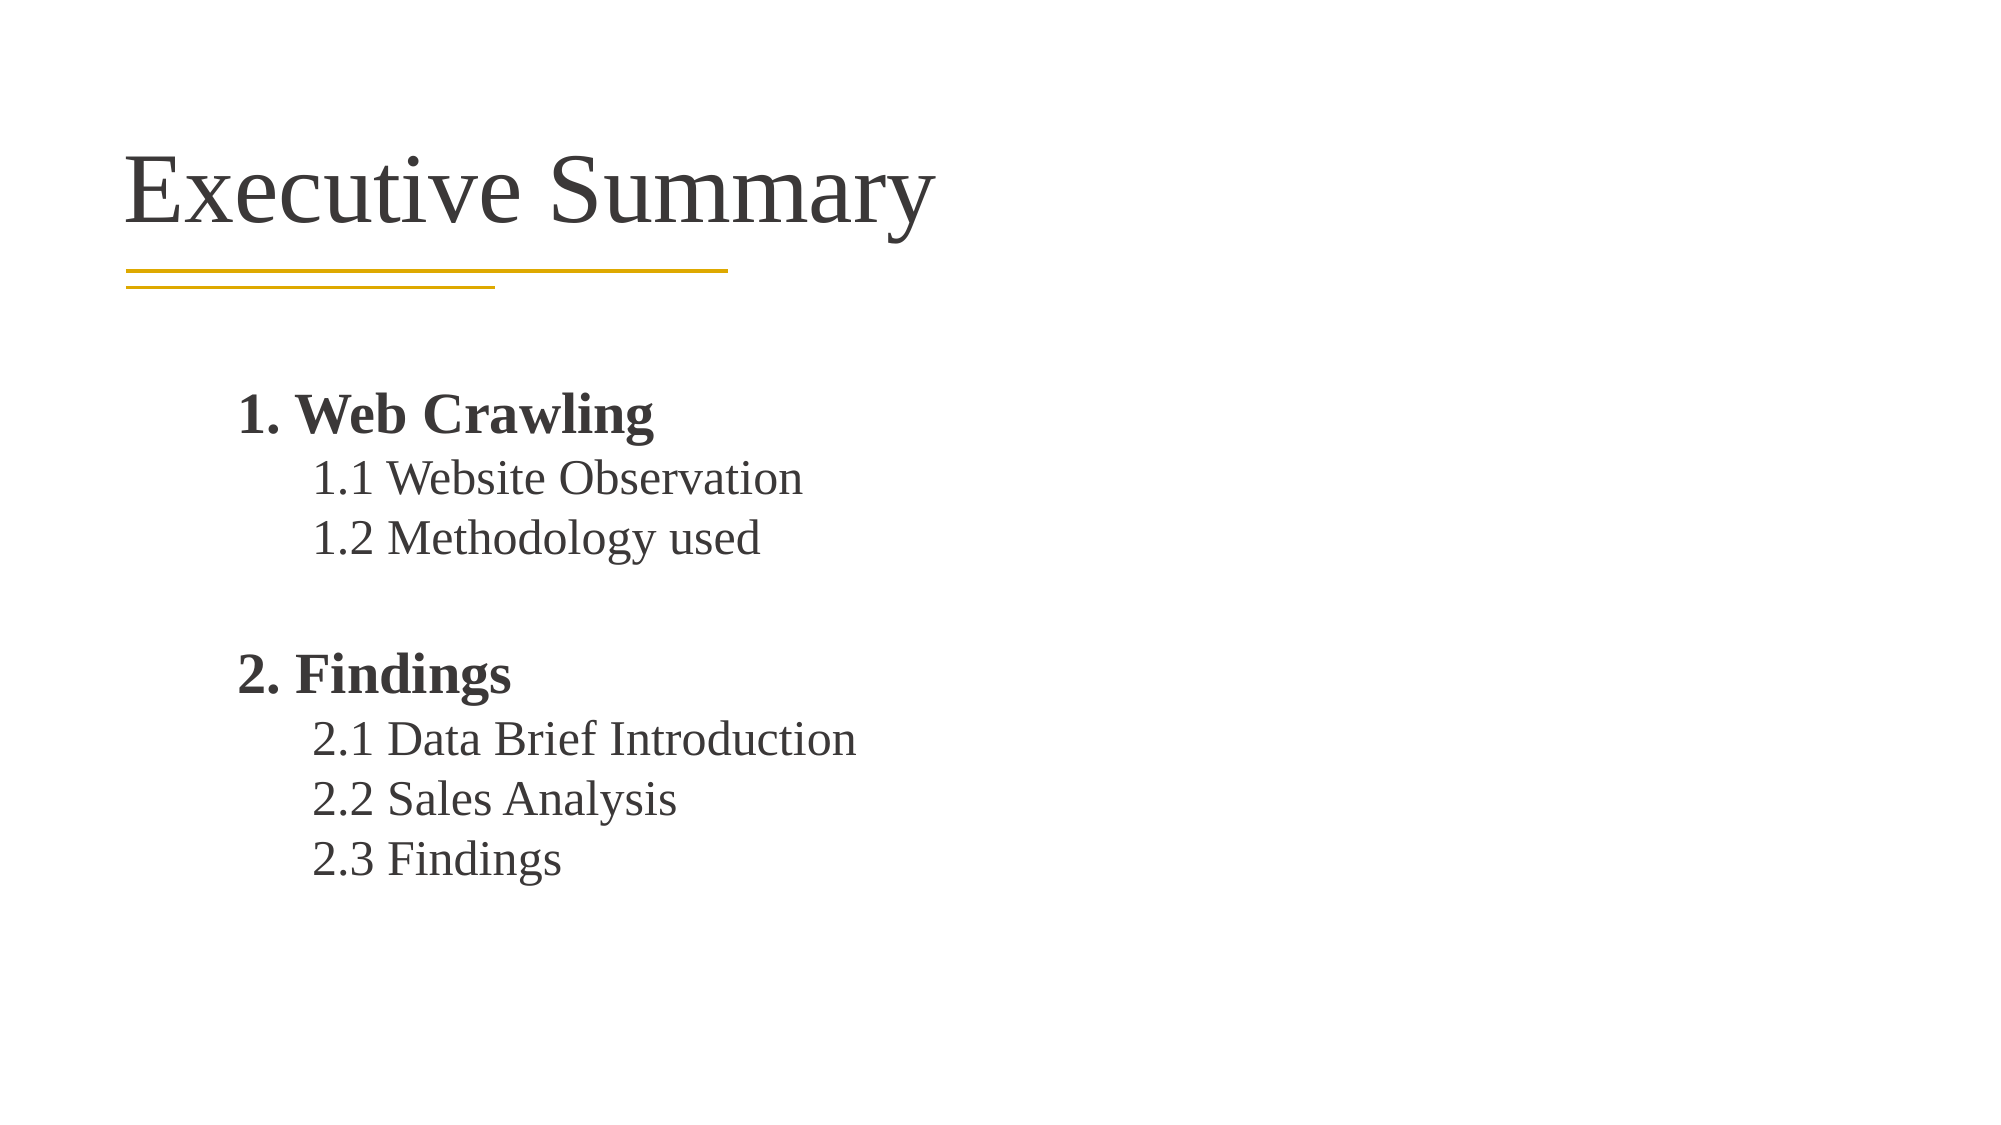

Executive Summary
1. Web Crawling
1.1 Website Observation
1.2 Methodology used

2. Findings
2.1 Data Brief Introduction
2.2 Sales Analysis
2.3 Findings